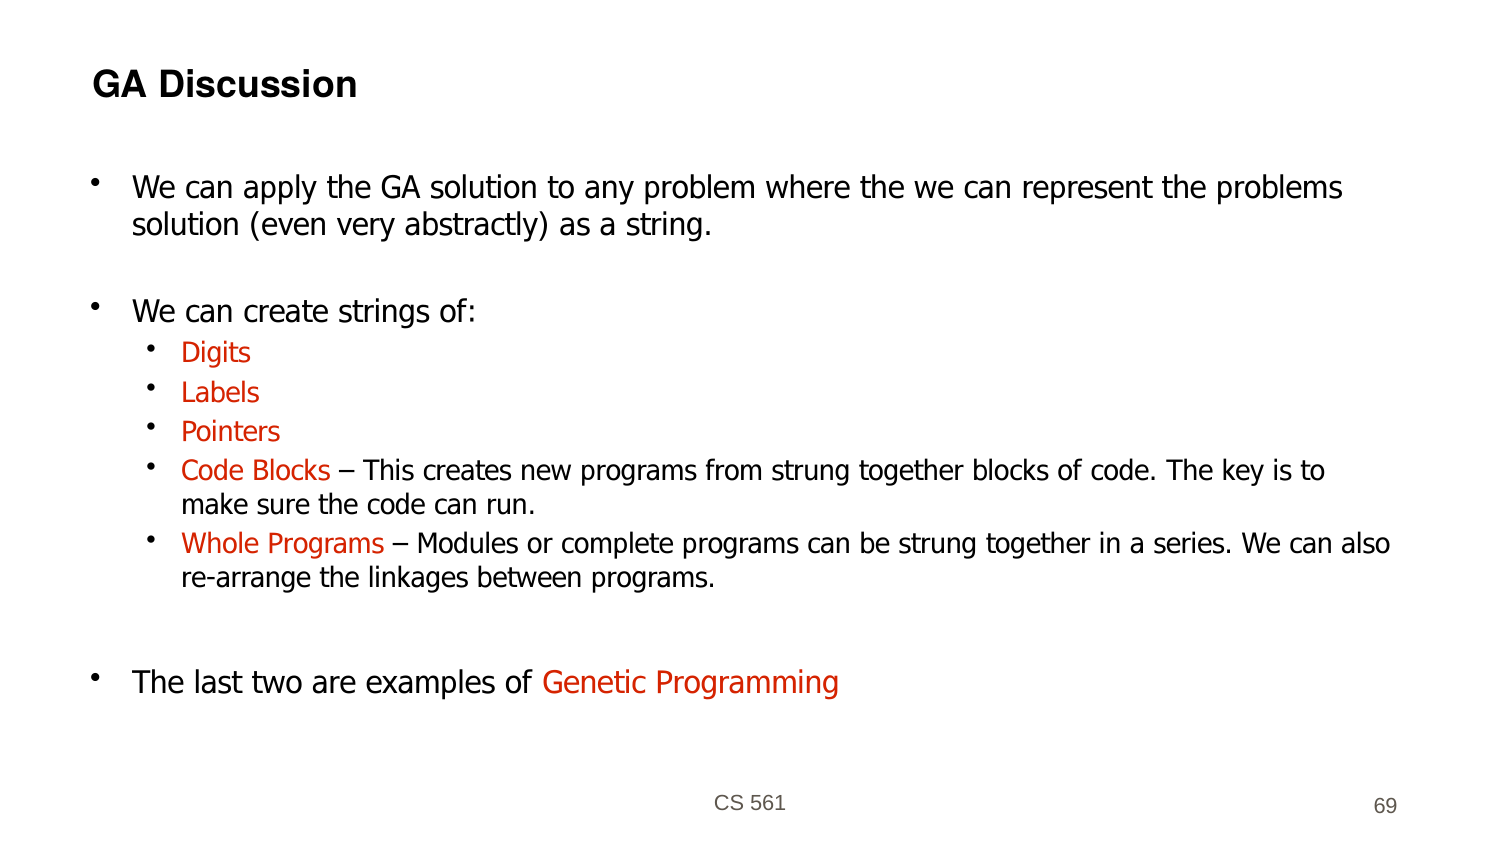

# GA Discussion
We can apply the GA solution to any problem where the we can represent the problems solution (even very abstractly) as a string.

We can create strings of:
Digits
Labels
Pointers
Code Blocks – This creates new programs from strung together blocks of code. The key is to make sure the code can run.
Whole Programs – Modules or complete programs can be strung together in a series. We can also re-arrange the linkages between programs.

The last two are examples of Genetic Programming
CS 561
69